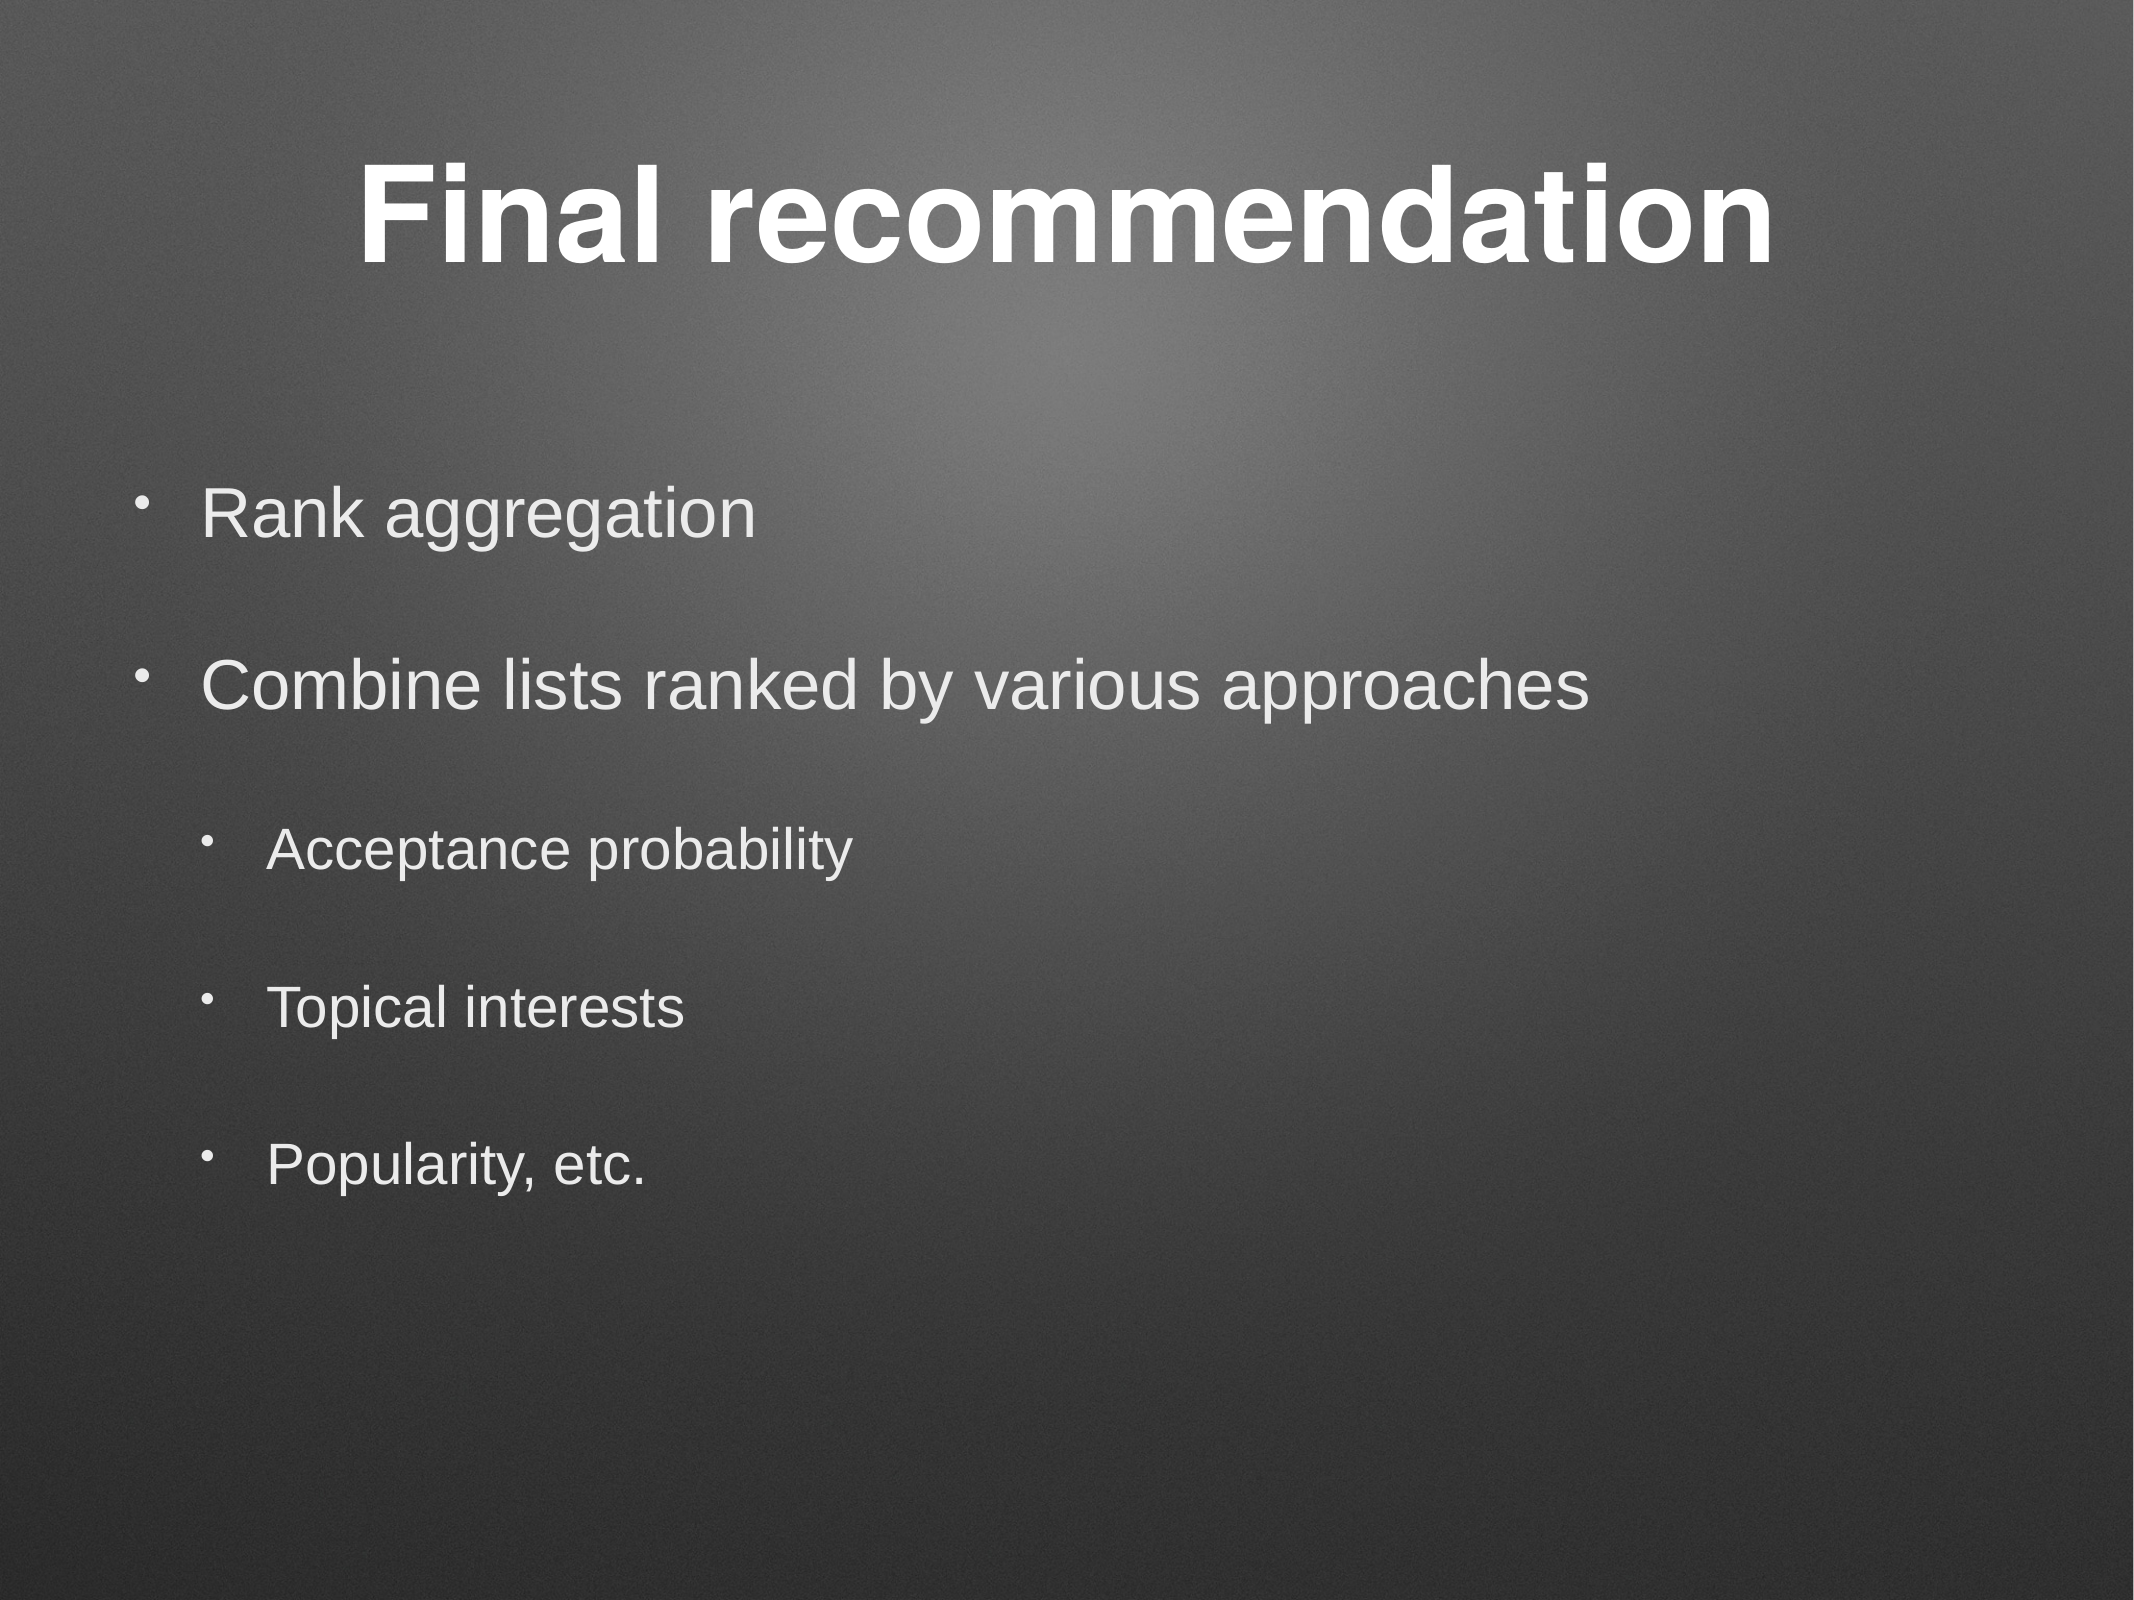

# Final recommendation

Rank aggregation
Combine lists ranked by various approaches
Acceptance probability
Topical interests
Popularity, etc.